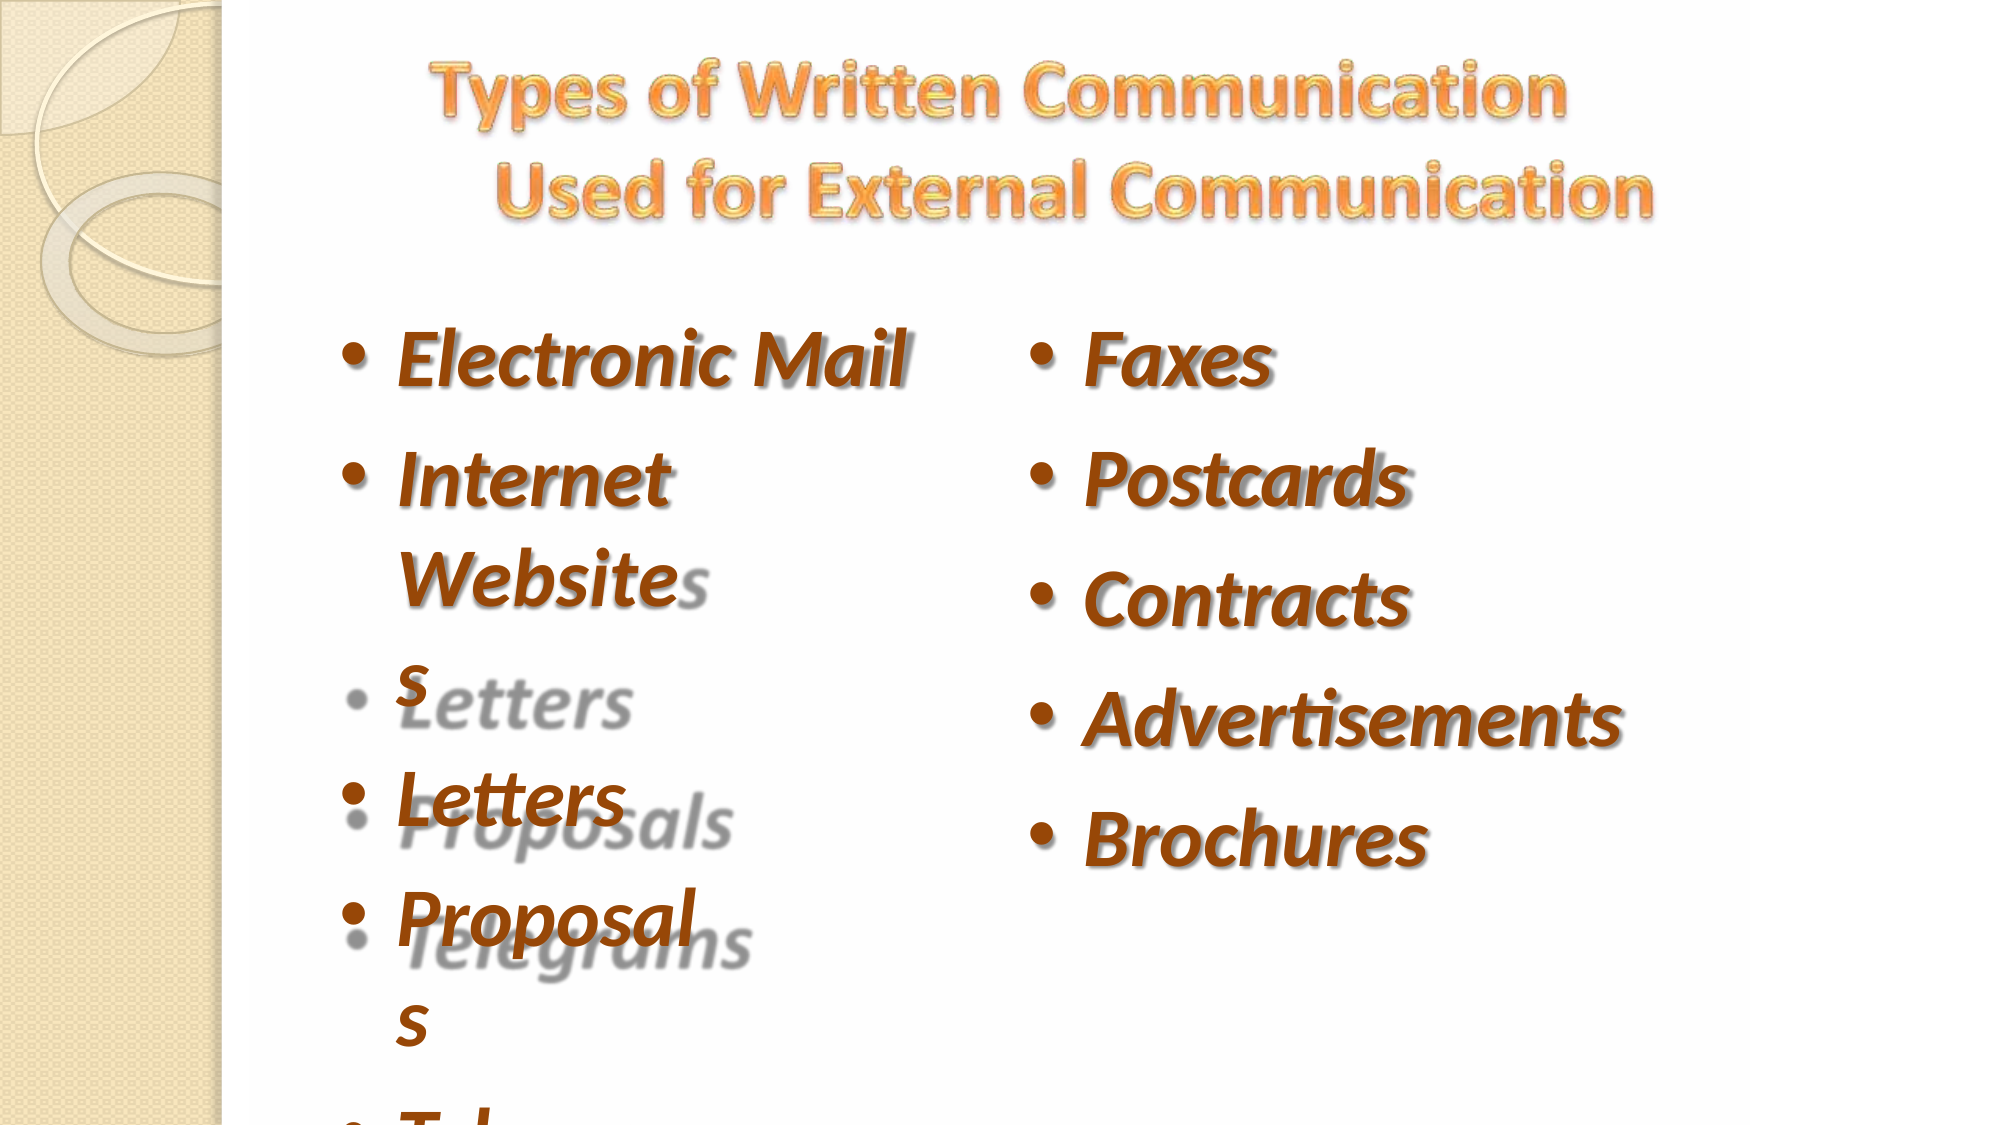

Electronic Mail
Internet  Websites
Letters
Proposals
Telegrams
Faxes
Postcards
Contracts
Advertisements
Brochures